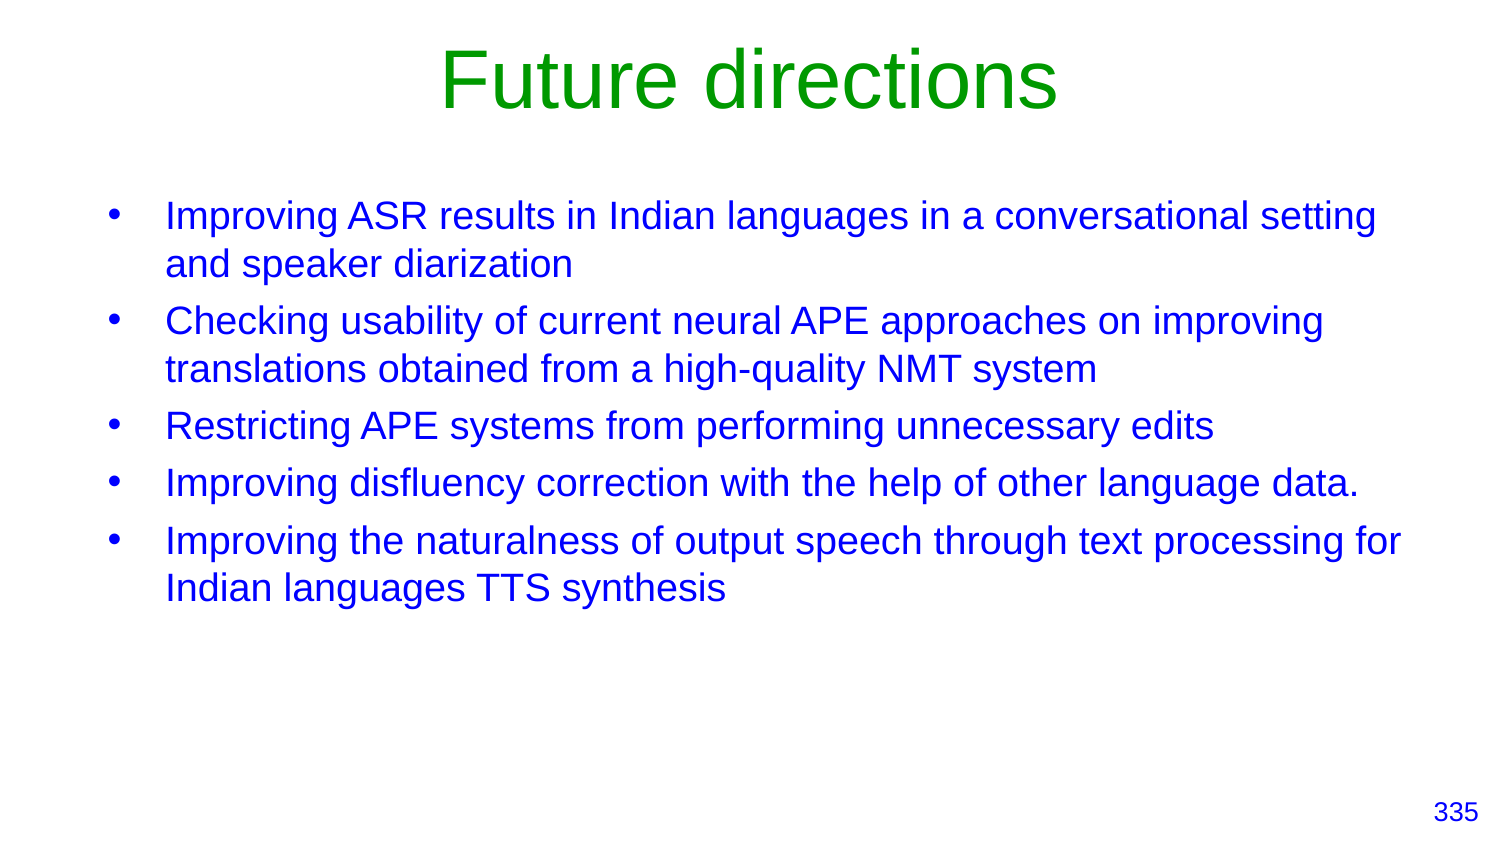

# Future directions
Improving ASR results in Indian languages in a conversational setting and speaker diarization
Checking usability of current neural APE approaches on improving translations obtained from a high-quality NMT system
Restricting APE systems from performing unnecessary edits
Improving disfluency correction with the help of other language data.
Improving the naturalness of output speech through text processing for Indian languages TTS synthesis
335